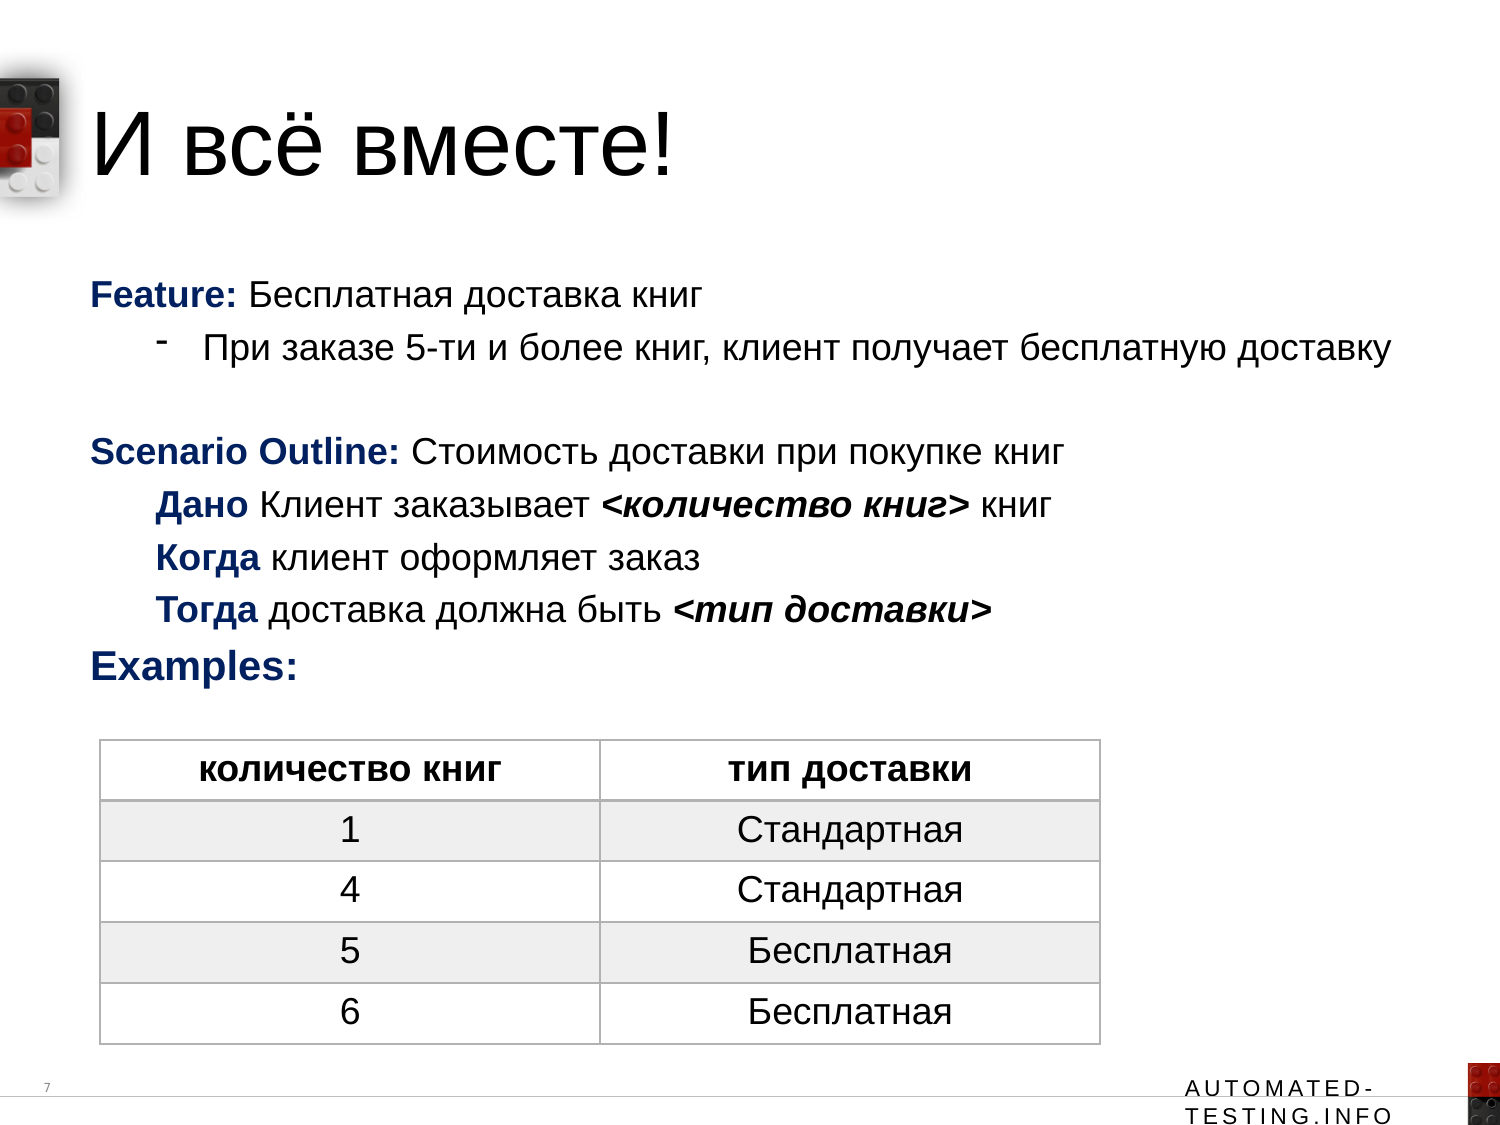

# И всё вместе!
Feature: Бесплатная доставка книг
При заказе 5-ти и более книг, клиент получает бесплатную доставку

Scenario Outline: Стоимость доставки при покупке книг
Дано Клиент заказывает <количество книг> книг
Когда клиент оформляет заказ
Тогда доставка должна быть <тип доставки>
Examples:
| количество книг | тип доставки |
| --- | --- |
| 1 | Стандартная |
| 4 | Стандартная |
| 5 | Бесплатная |
| 6 | Бесплатная |
7